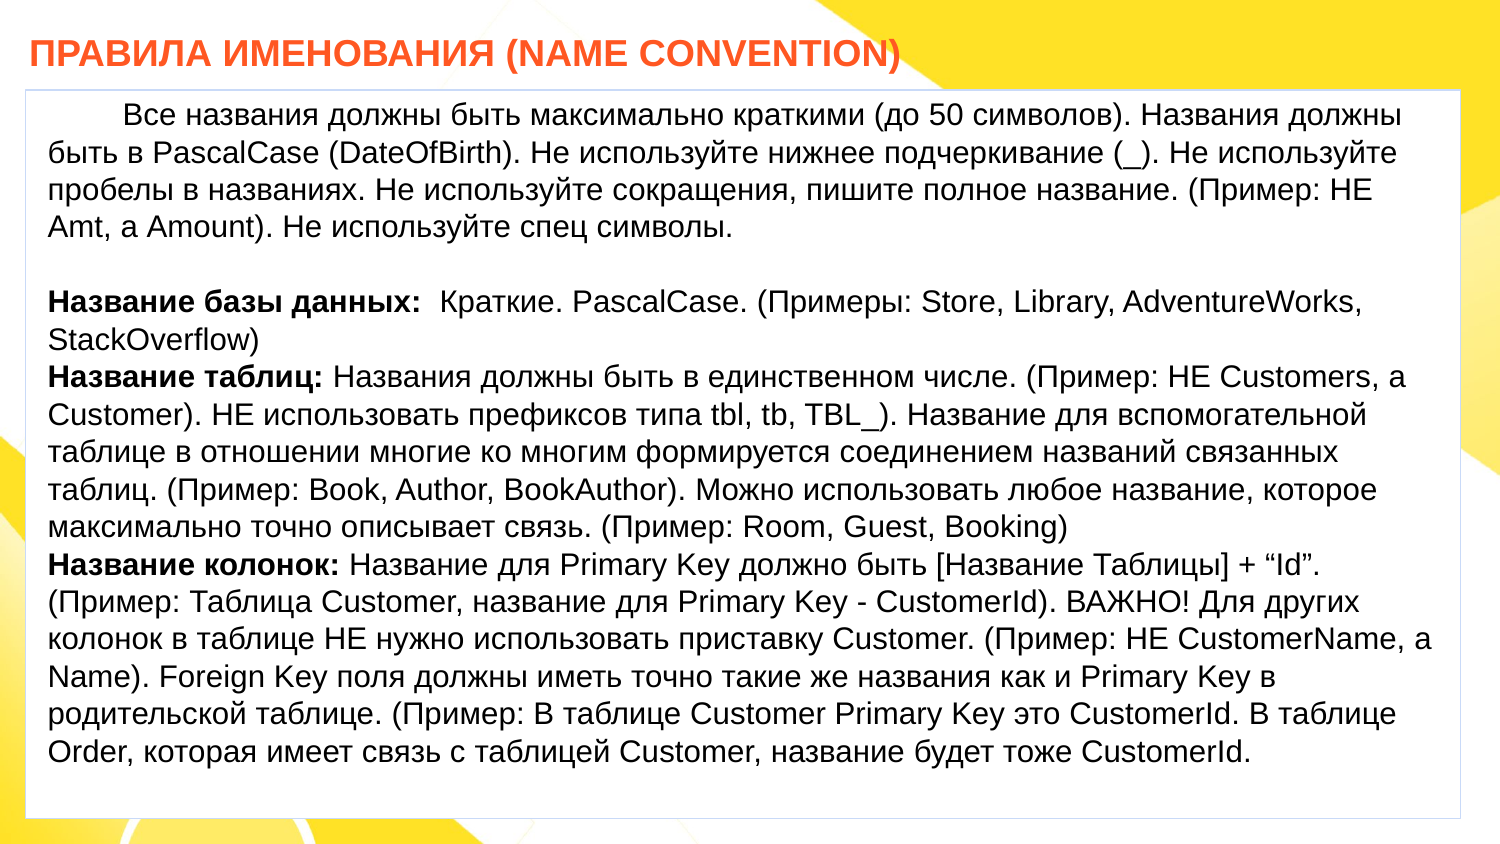

ПРАВИЛА ИМЕНОВАНИЯ (NAME CONVENTION)

Все названия должны быть максимально краткими (до 50 символов). Названия должны быть в PascalCase (DateOfBirth). Не используйте нижнее подчеркивание (_). Не используйте пробелы в названиях. Не используйте сокращения, пишите полное название. (Пример: НЕ Amt, а Amount). Не используйте спец символы.

Название базы данных:  Краткие. PascalCase. (Примеры: Store, Library, AdventureWorks, StackOverflow)
Название таблиц: Названия должны быть в единственном числе. (Пример: НЕ Customers, а Customer). НЕ использовать префиксов типа tbl, tb, TBL_). Название для вспомогательной таблице в отношении многие ко многим формируется соединением названий связанных таблиц. (Пример: Book, Author, BookAuthor). Можно использовать любое название, которое максимально точно описывает связь. (Пример: Room, Guest, Booking)
Название колонок: Название для Primary Key должно быть [Название Таблицы] + “Id”. (Пример: Таблица Customer, название для Primary Key - CustomerId). ВАЖНО! Для других колонок в таблице НЕ нужно использовать приставку Customer. (Пример: НЕ CustomerName, а Name). Foreign Key поля должны иметь точно такие же названия как и Primary Key в родительской таблице. (Пример: В таблице Customer Primary Key это CustomerId. В таблице Order, которая имеет связь с таблицей Customer, название будет тоже CustomerId.